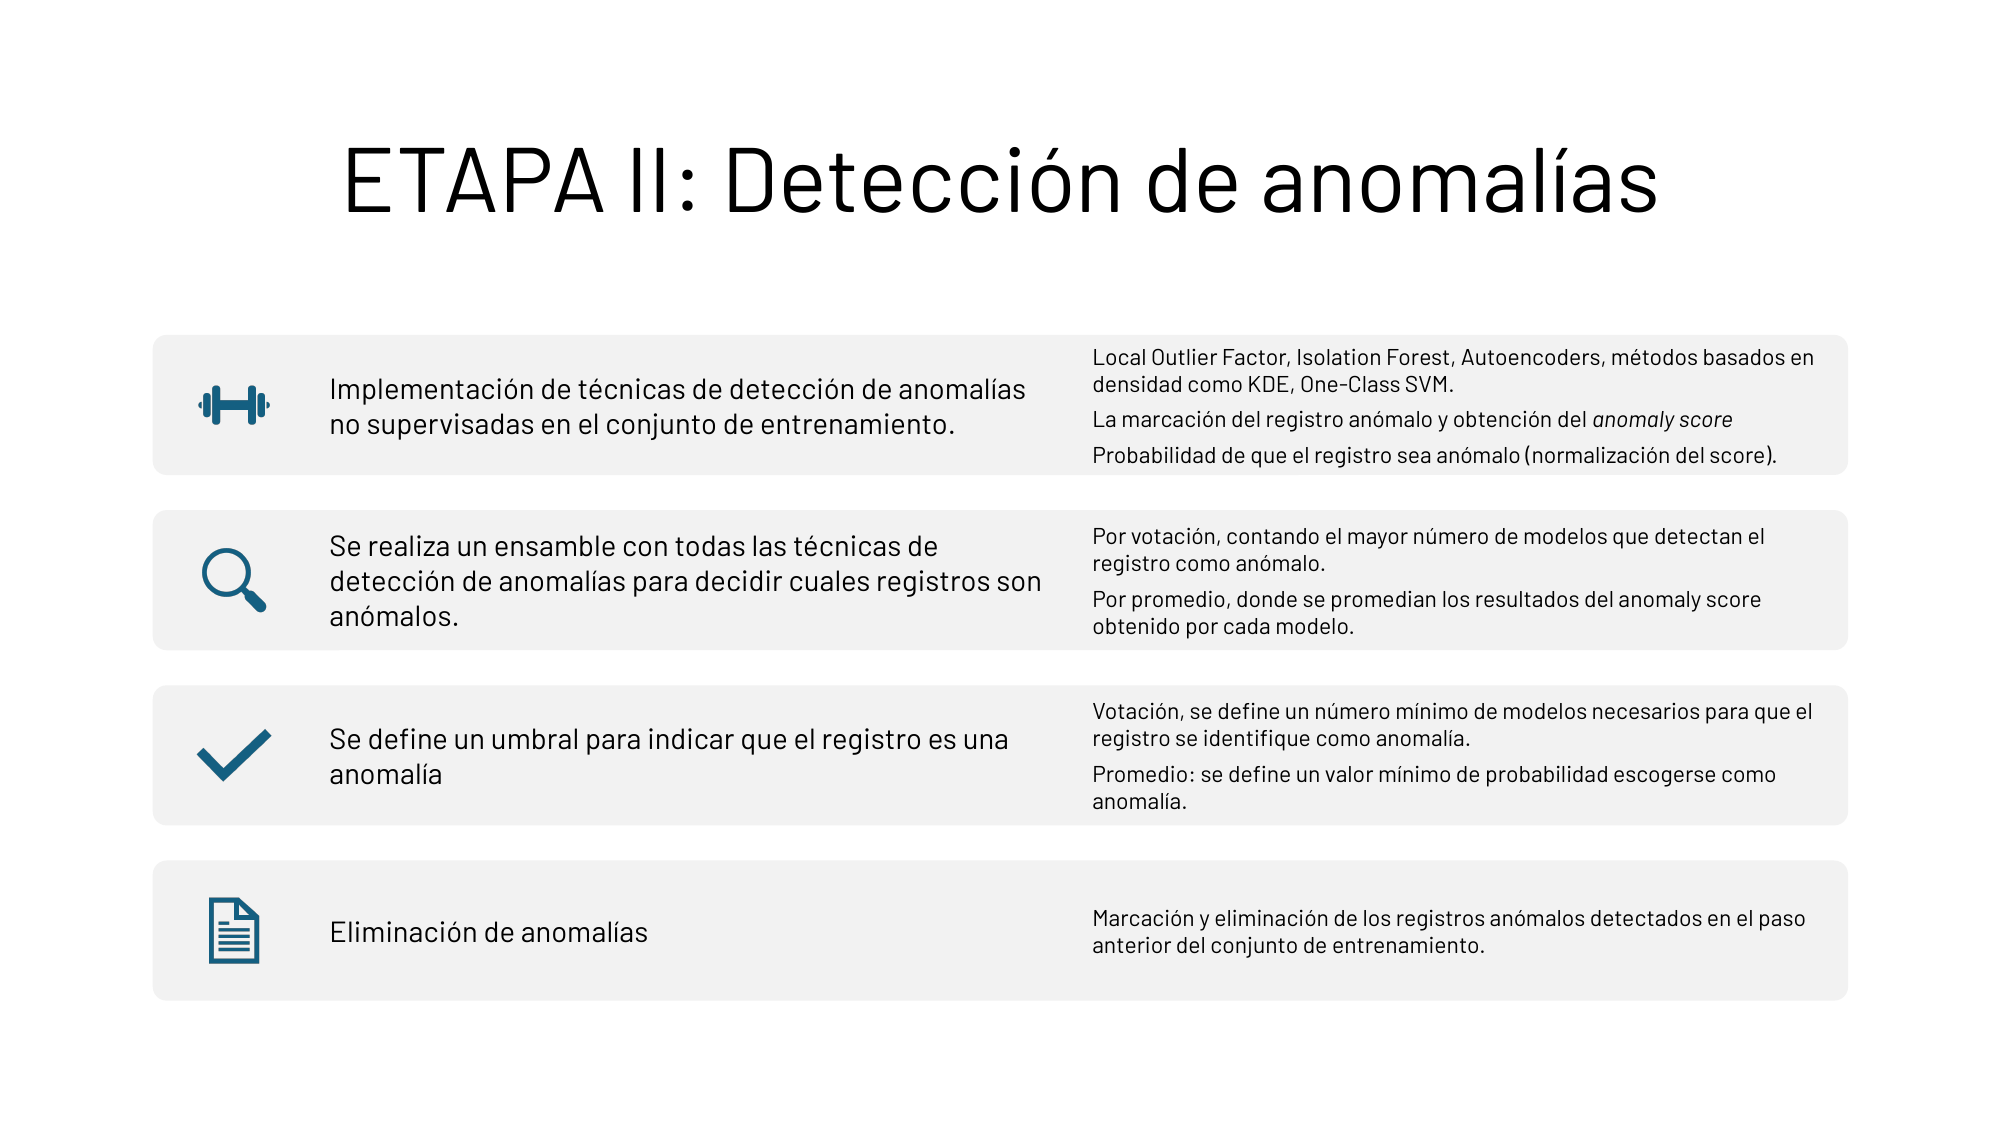

# ETAPA II: Detección de anomalías
Implementación de técnicas de detección de anomalías no supervisadas en el conjunto de entrenamiento.
Local Outlier Factor, Isolation Forest, Autoencoders, métodos basados en densidad como KDE, One-Class SVM.
La marcación del registro anómalo y obtención del anomaly score
Probabilidad de que el registro sea anómalo (normalización del score).
Se realiza un ensamble con todas las técnicas de detección de anomalías para decidir cuales registros son anómalos.
Por votación, contando el mayor número de modelos que detectan el registro como anómalo.
Por promedio, donde se promedian los resultados del anomaly score obtenido por cada modelo.
Se define un umbral para indicar que el registro es una anomalía
Votación, se define un número mínimo de modelos necesarios para que el registro se identifique como anomalía.
Promedio: se define un valor mínimo de probabilidad escogerse como anomalía.
Eliminación de anomalías
Marcación y eliminación de los registros anómalos detectados en el paso anterior del conjunto de entrenamiento.